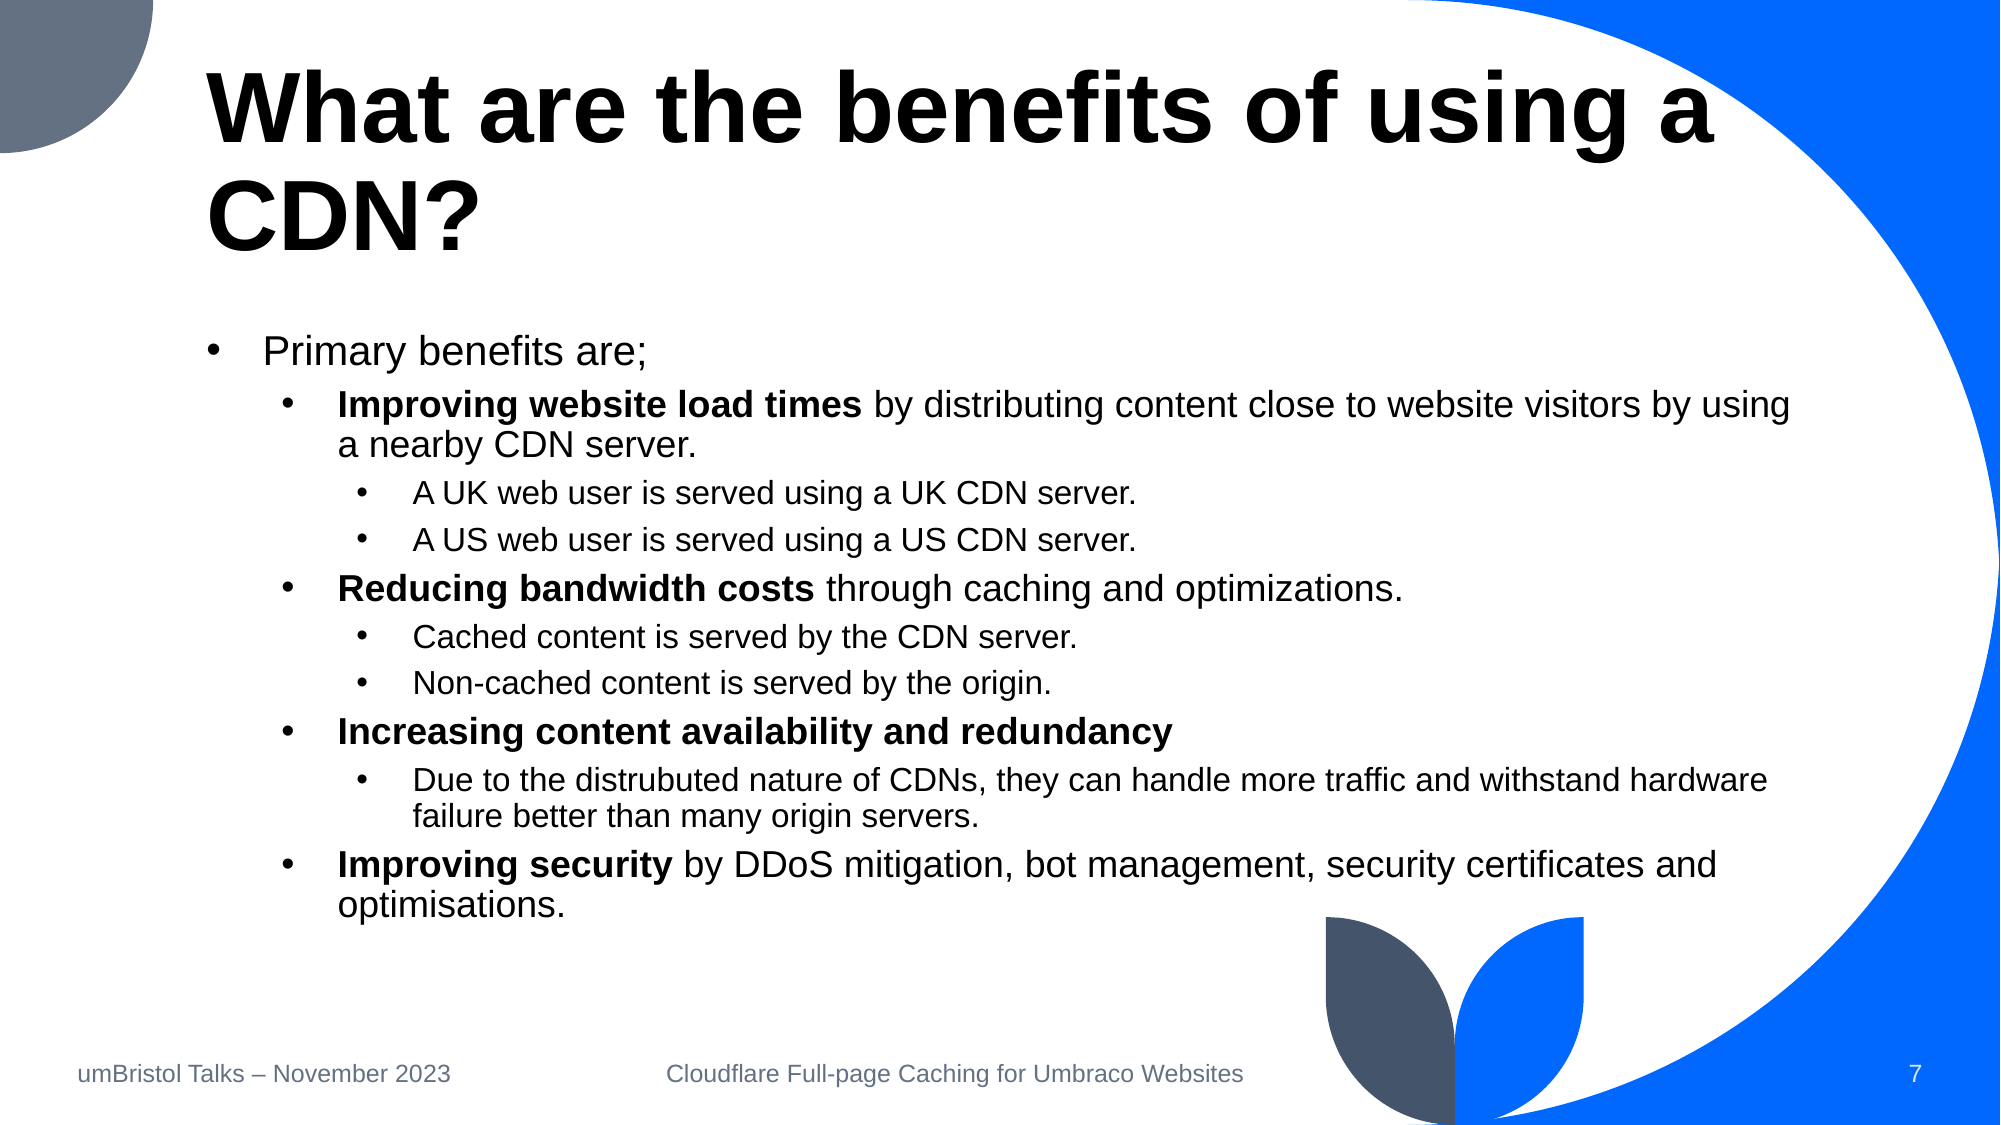

# What are the benefits of using a CDN?
Primary benefits are;
Improving website load times by distributing content close to website visitors by using a nearby CDN server.
A UK web user is served using a UK CDN server.
A US web user is served using a US CDN server.
Reducing bandwidth costs through caching and optimizations.
Cached content is served by the CDN server.
Non-cached content is served by the origin.
Increasing content availability and redundancy
Due to the distrubuted nature of CDNs, they can handle more traffic and withstand hardware failure better than many origin servers.
Improving security by DDoS mitigation, bot management, security certificates and optimisations.

umBristol Talks – November 2023
Cloudflare Full-page Caching for Umbraco Websites
7